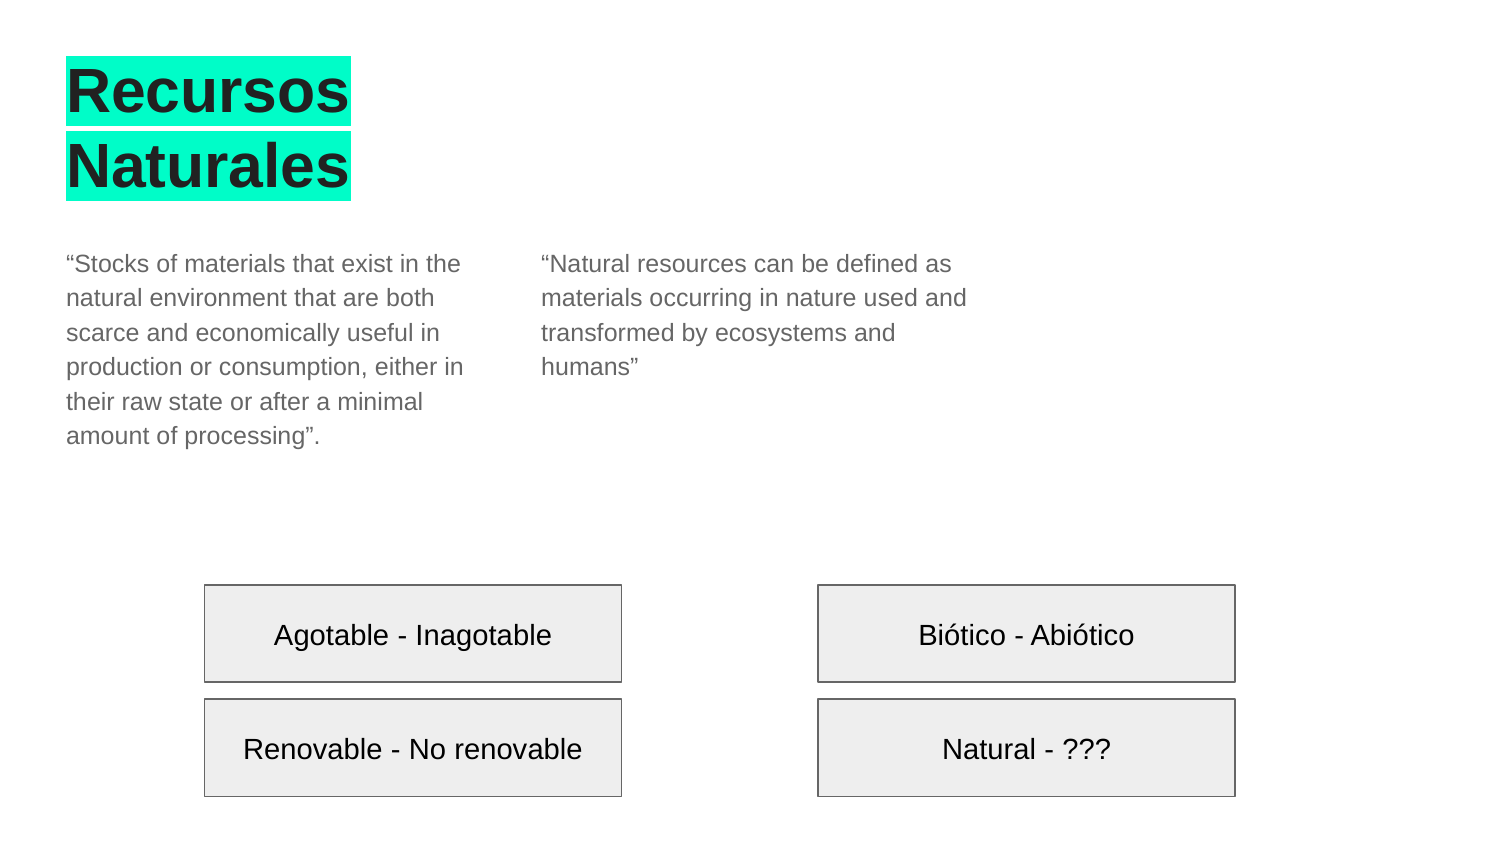

# Recursos Naturales
“Stocks of materials that exist in the natural environment that are both scarce and economically useful in production or consumption, either in their raw state or after a minimal amount of processing”.
“Natural resources can be defined as materials occurring in nature used and transformed by ecosystems and humans”
Agotable - Inagotable
Biótico - Abiótico
Renovable - No renovable
Natural - ???